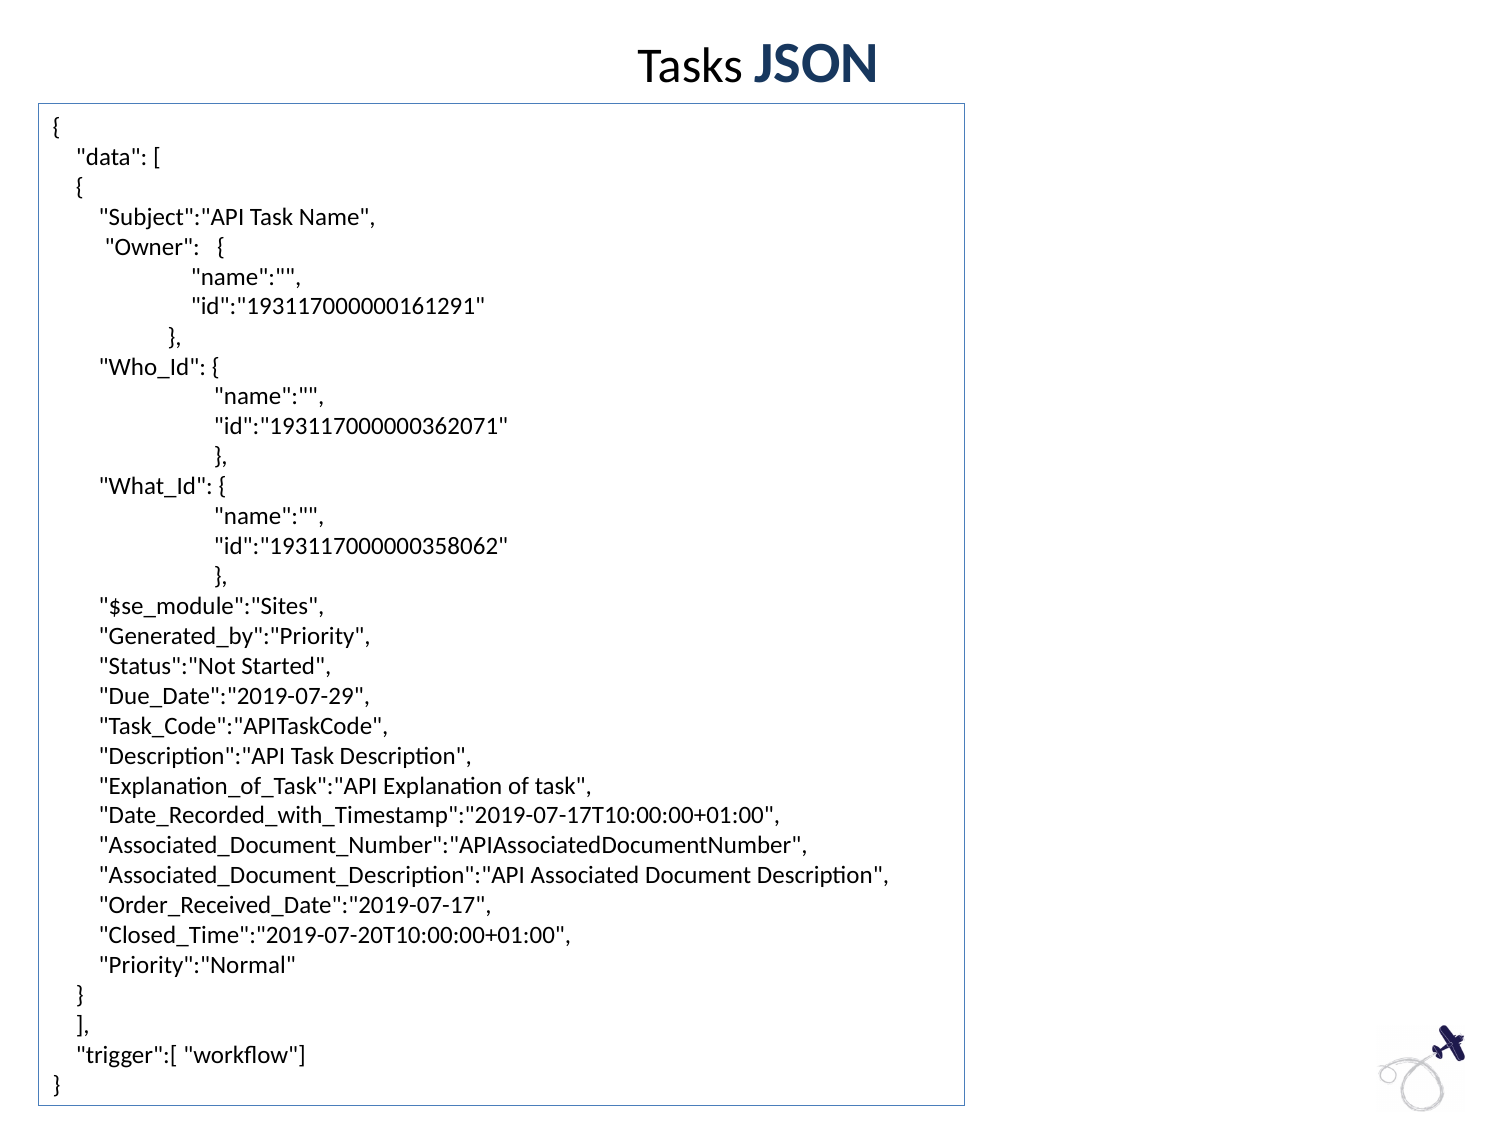

Tasks JSON
{
    "data": [
    {
        "Subject":"API Task Name",
         "Owner":   {
                        "name":"",
                        "id":"193117000000161291"
                    },
        "Who_Id": {
                            "name":"",
                            "id":"193117000000362071"
                            },
        "What_Id": {
                            "name":"",
                            "id":"193117000000358062"
                            },
        "$se_module":"Sites",
        "Generated_by":"Priority",
        "Status":"Not Started",
        "Due_Date":"2019-07-29",
        "Task_Code":"APITaskCode",
        "Description":"API Task Description",
        "Explanation_of_Task":"API Explanation of task",
        "Date_Recorded_with_Timestamp":"2019-07-17T10:00:00+01:00",
        "Associated_Document_Number":"APIAssociatedDocumentNumber",
        "Associated_Document_Description":"API Associated Document Description",
        "Order_Received_Date":"2019-07-17",
        "Closed_Time":"2019-07-20T10:00:00+01:00",
        "Priority":"Normal"
    }
    ],
    "trigger":[ "workflow"]
}